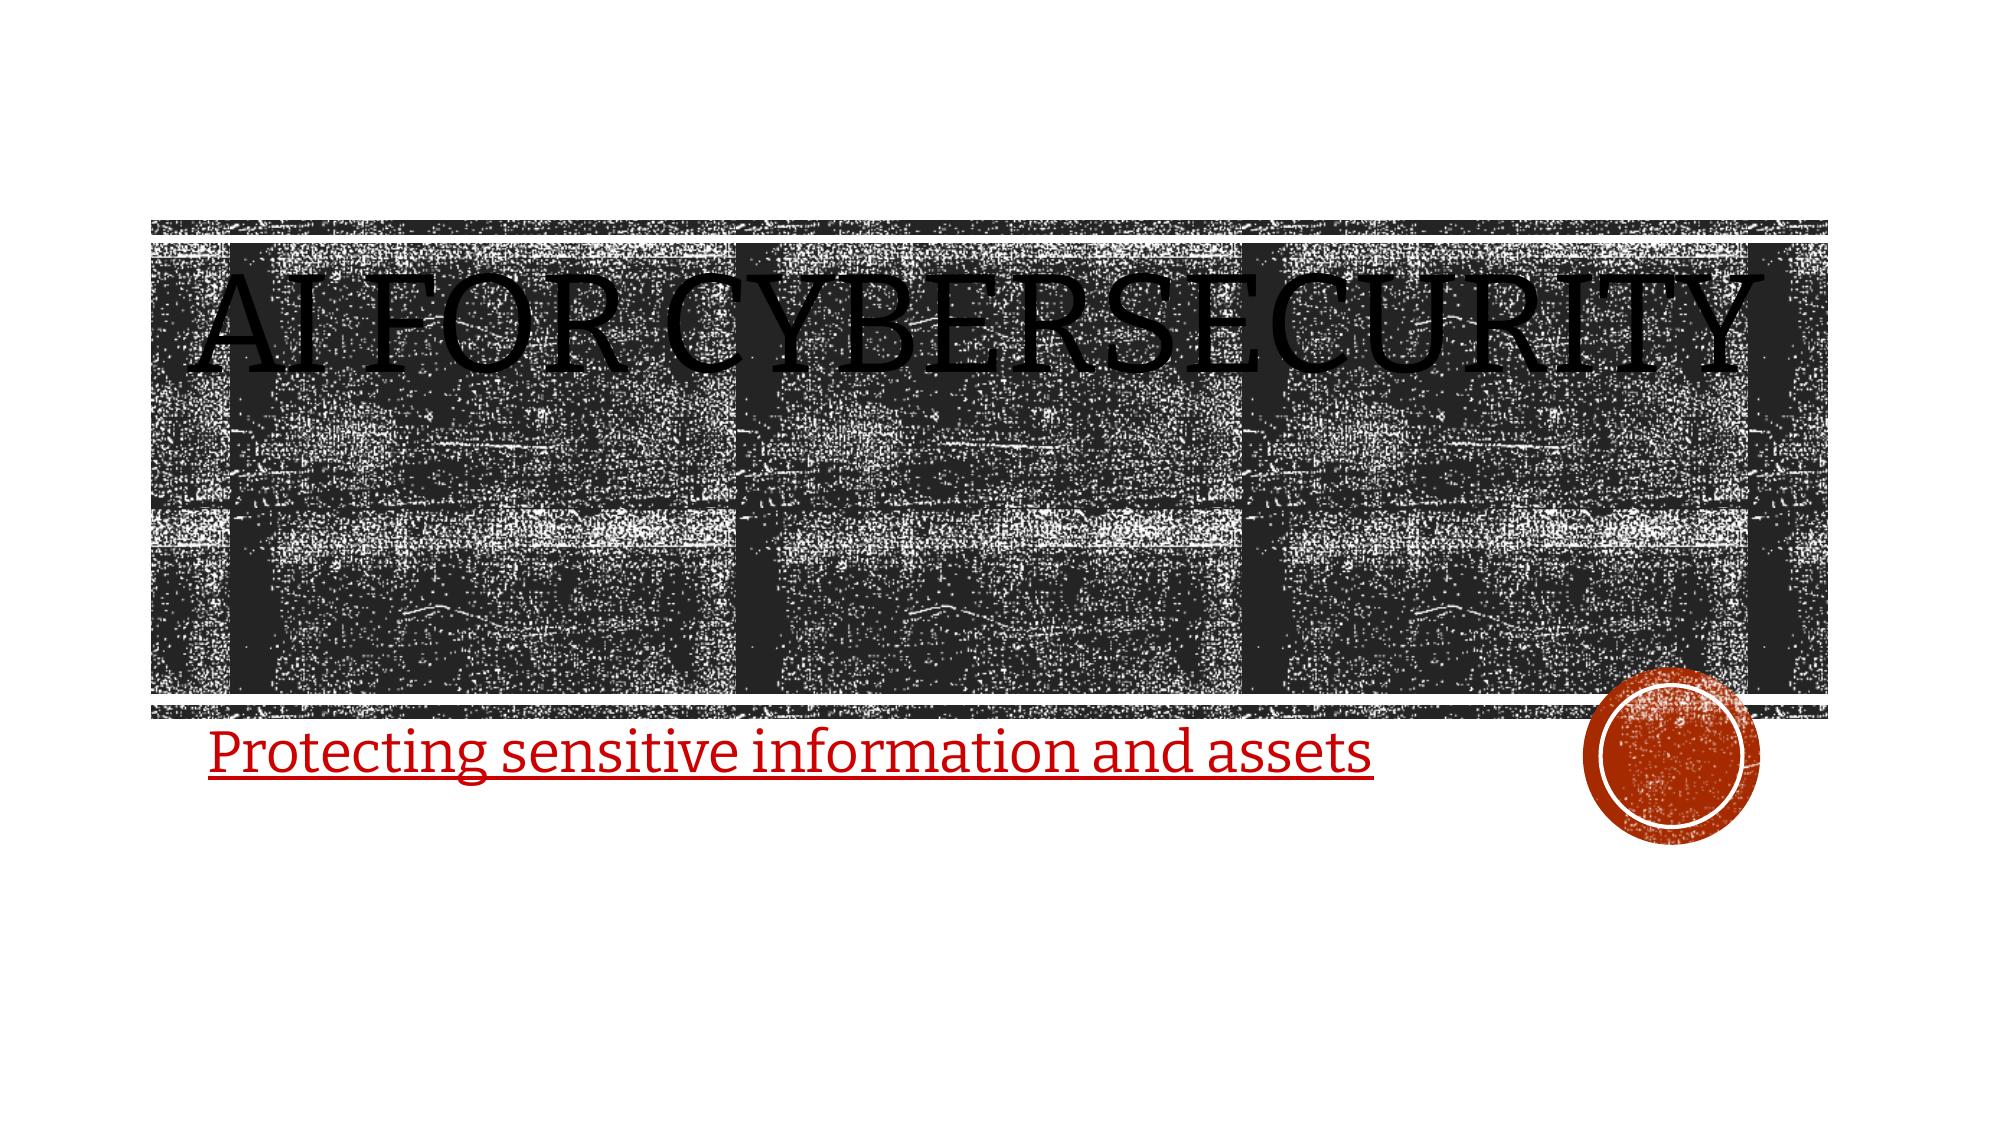

# AI for Cybersecurity
Protecting sensitive information and assets